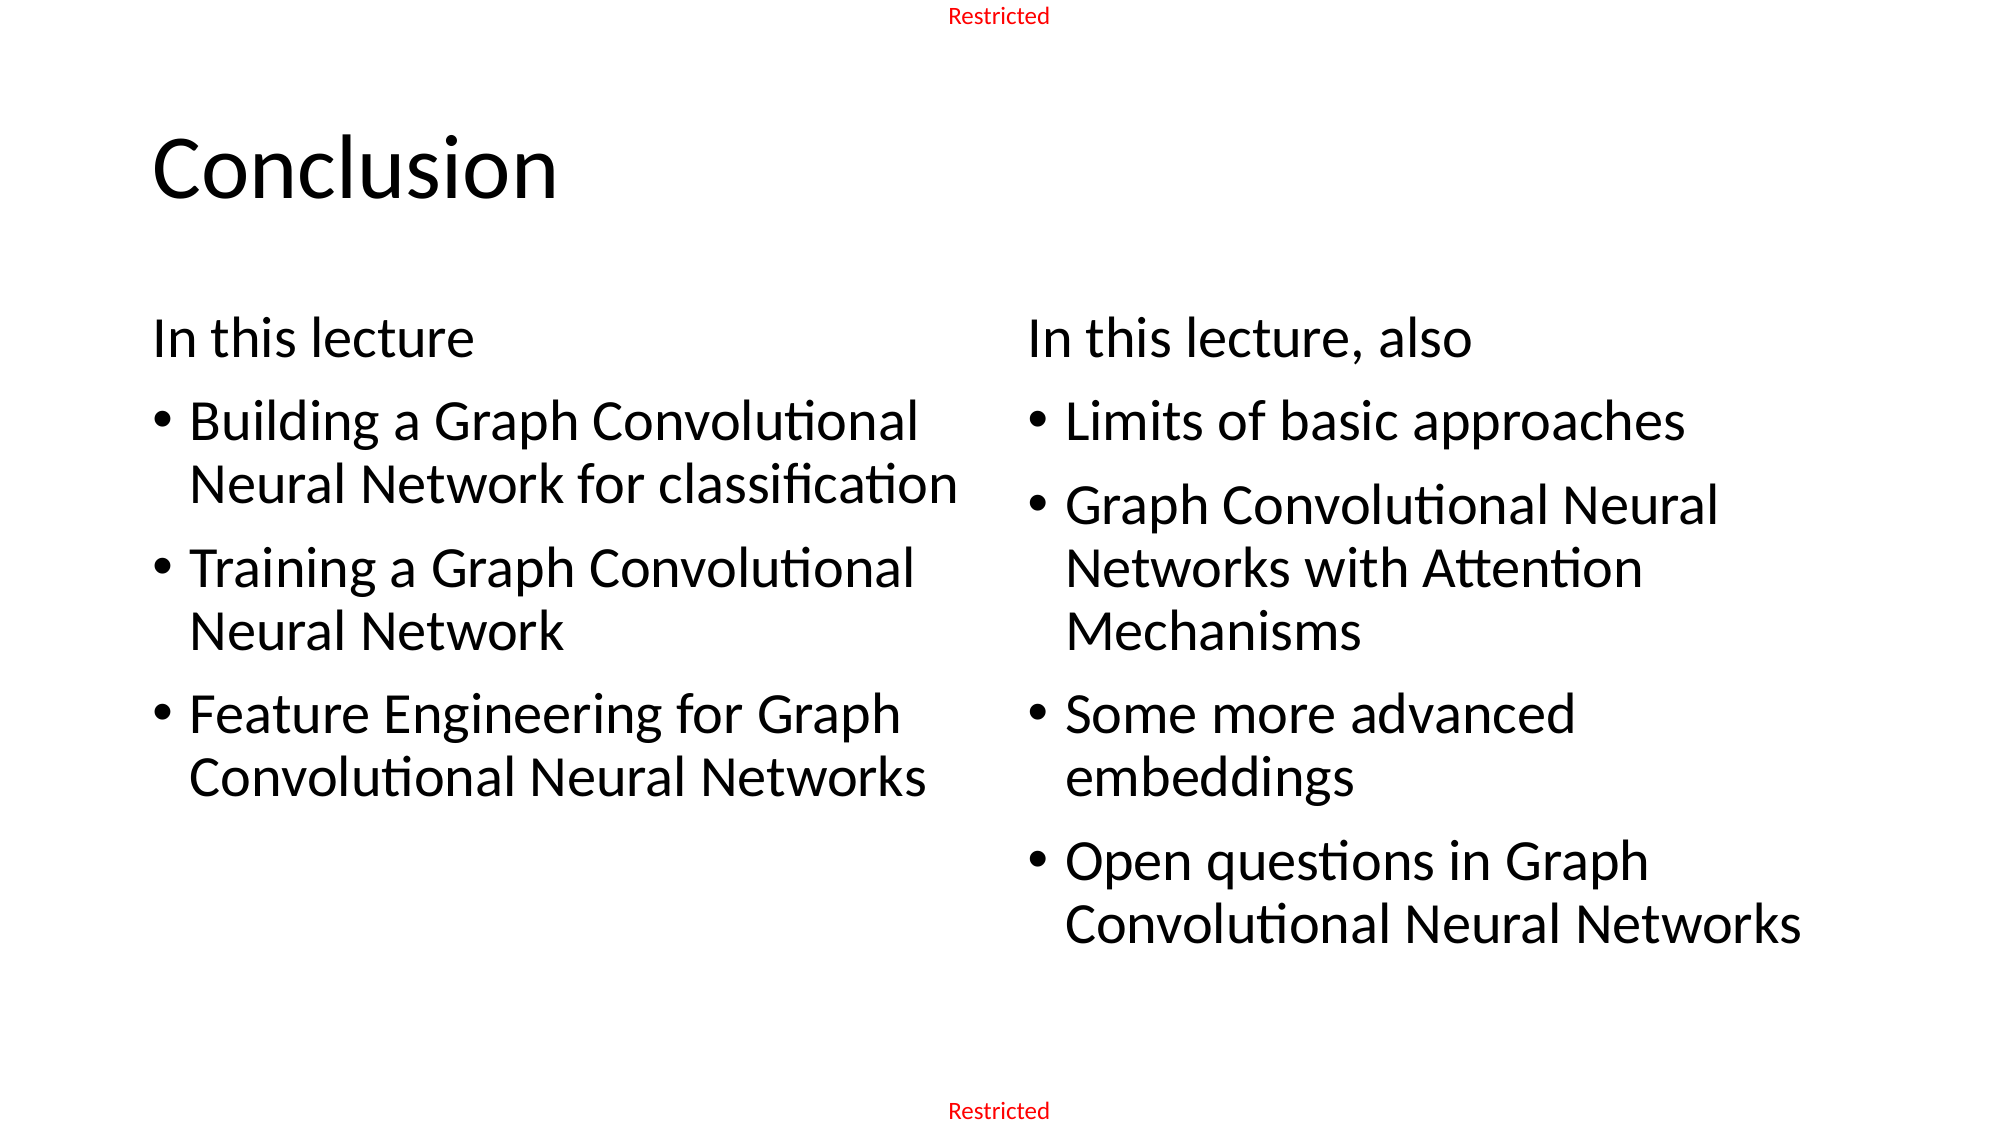

# Conclusion
In this lecture
Building a Graph Convolutional Neural Network for classification
Training a Graph Convolutional Neural Network
Feature Engineering for Graph Convolutional Neural Networks

In this lecture, also
Limits of basic approaches
Graph Convolutional Neural Networks with Attention Mechanisms
Some more advanced embeddings
Open questions in Graph Convolutional Neural Networks